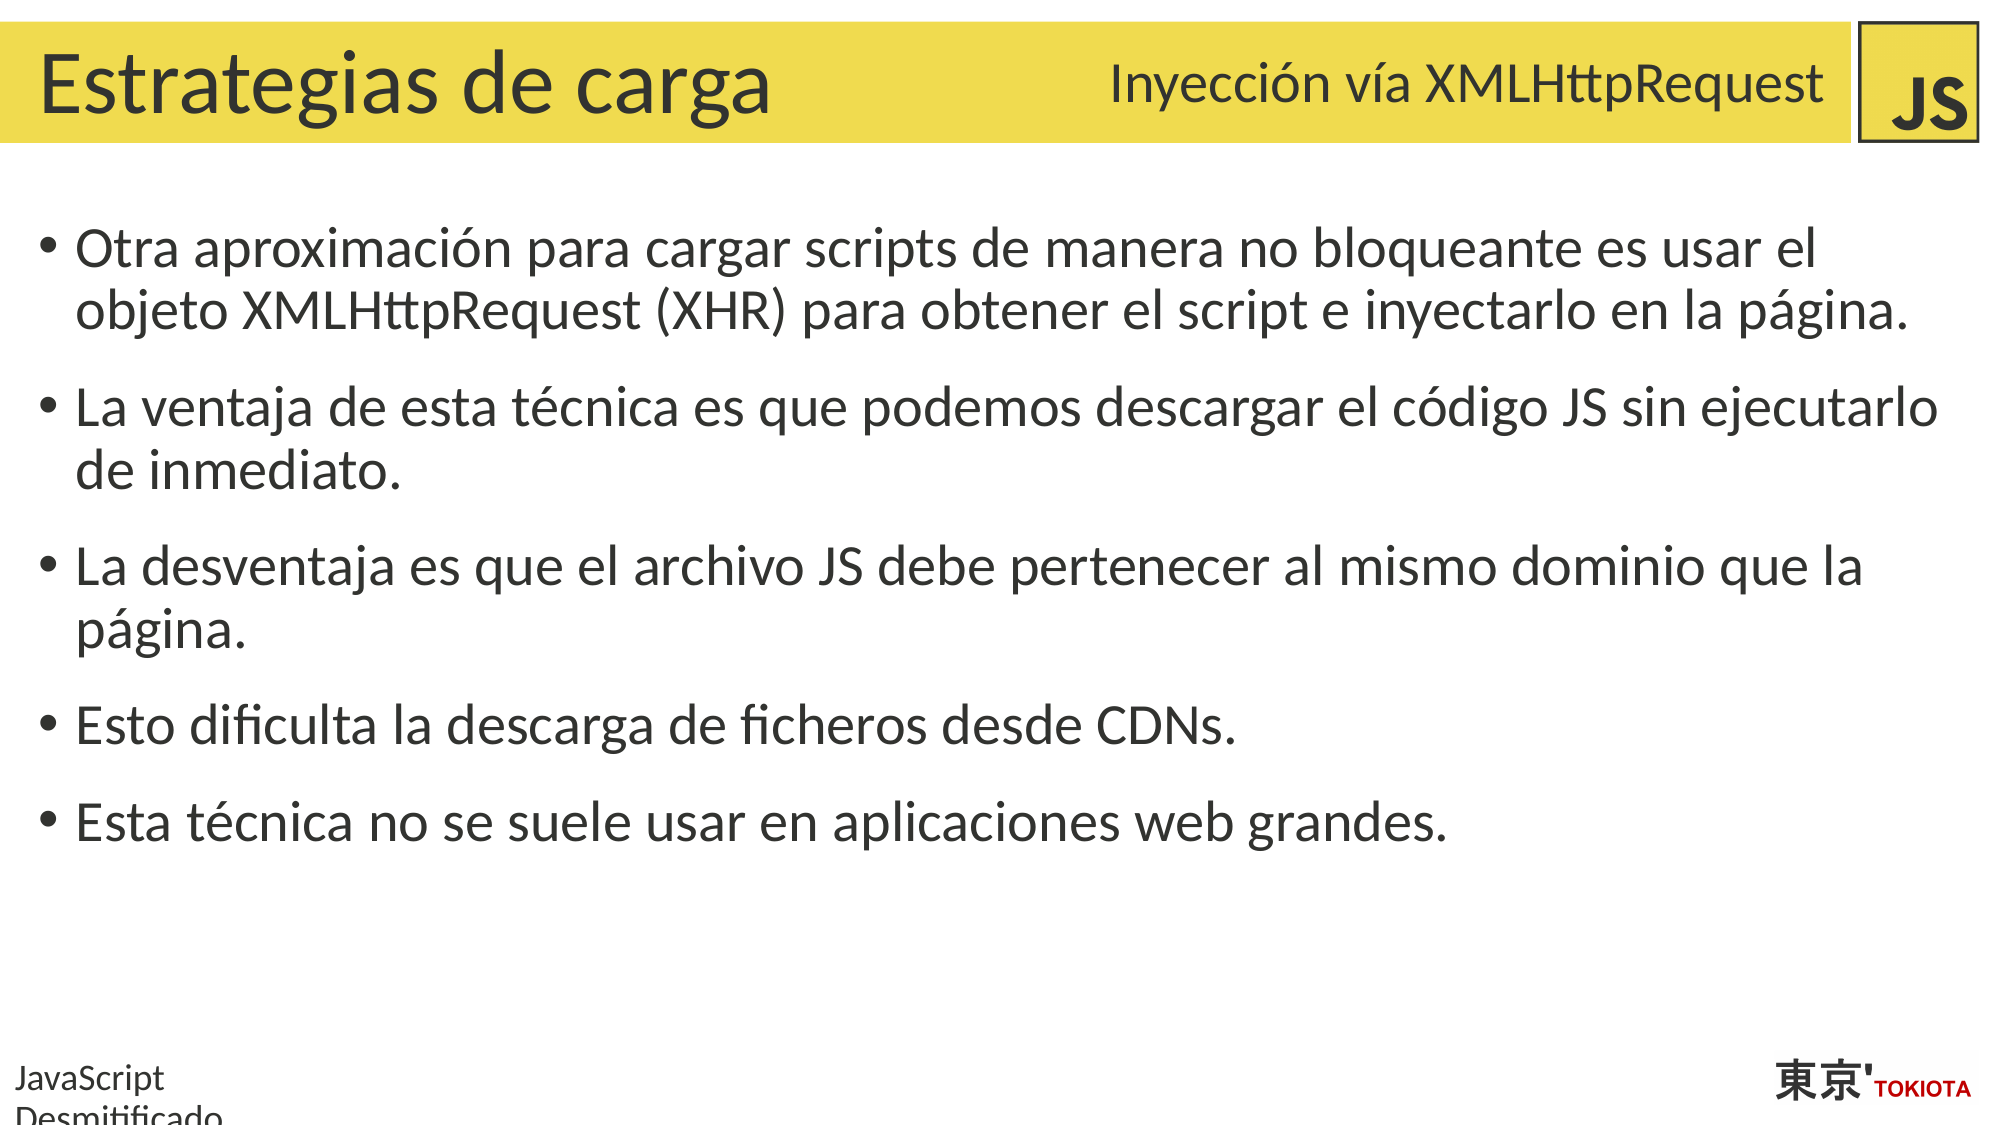

# Estrategias de carga
Inyección vía XMLHttpRequest
Otra aproximación para cargar scripts de manera no bloqueante es usar el objeto XMLHttpRequest (XHR) para obtener el script e inyectarlo en la página.
La ventaja de esta técnica es que podemos descargar el código JS sin ejecutarlo de inmediato.
La desventaja es que el archivo JS debe pertenecer al mismo dominio que la página.
Esto dificulta la descarga de ficheros desde CDNs.
Esta técnica no se suele usar en aplicaciones web grandes.